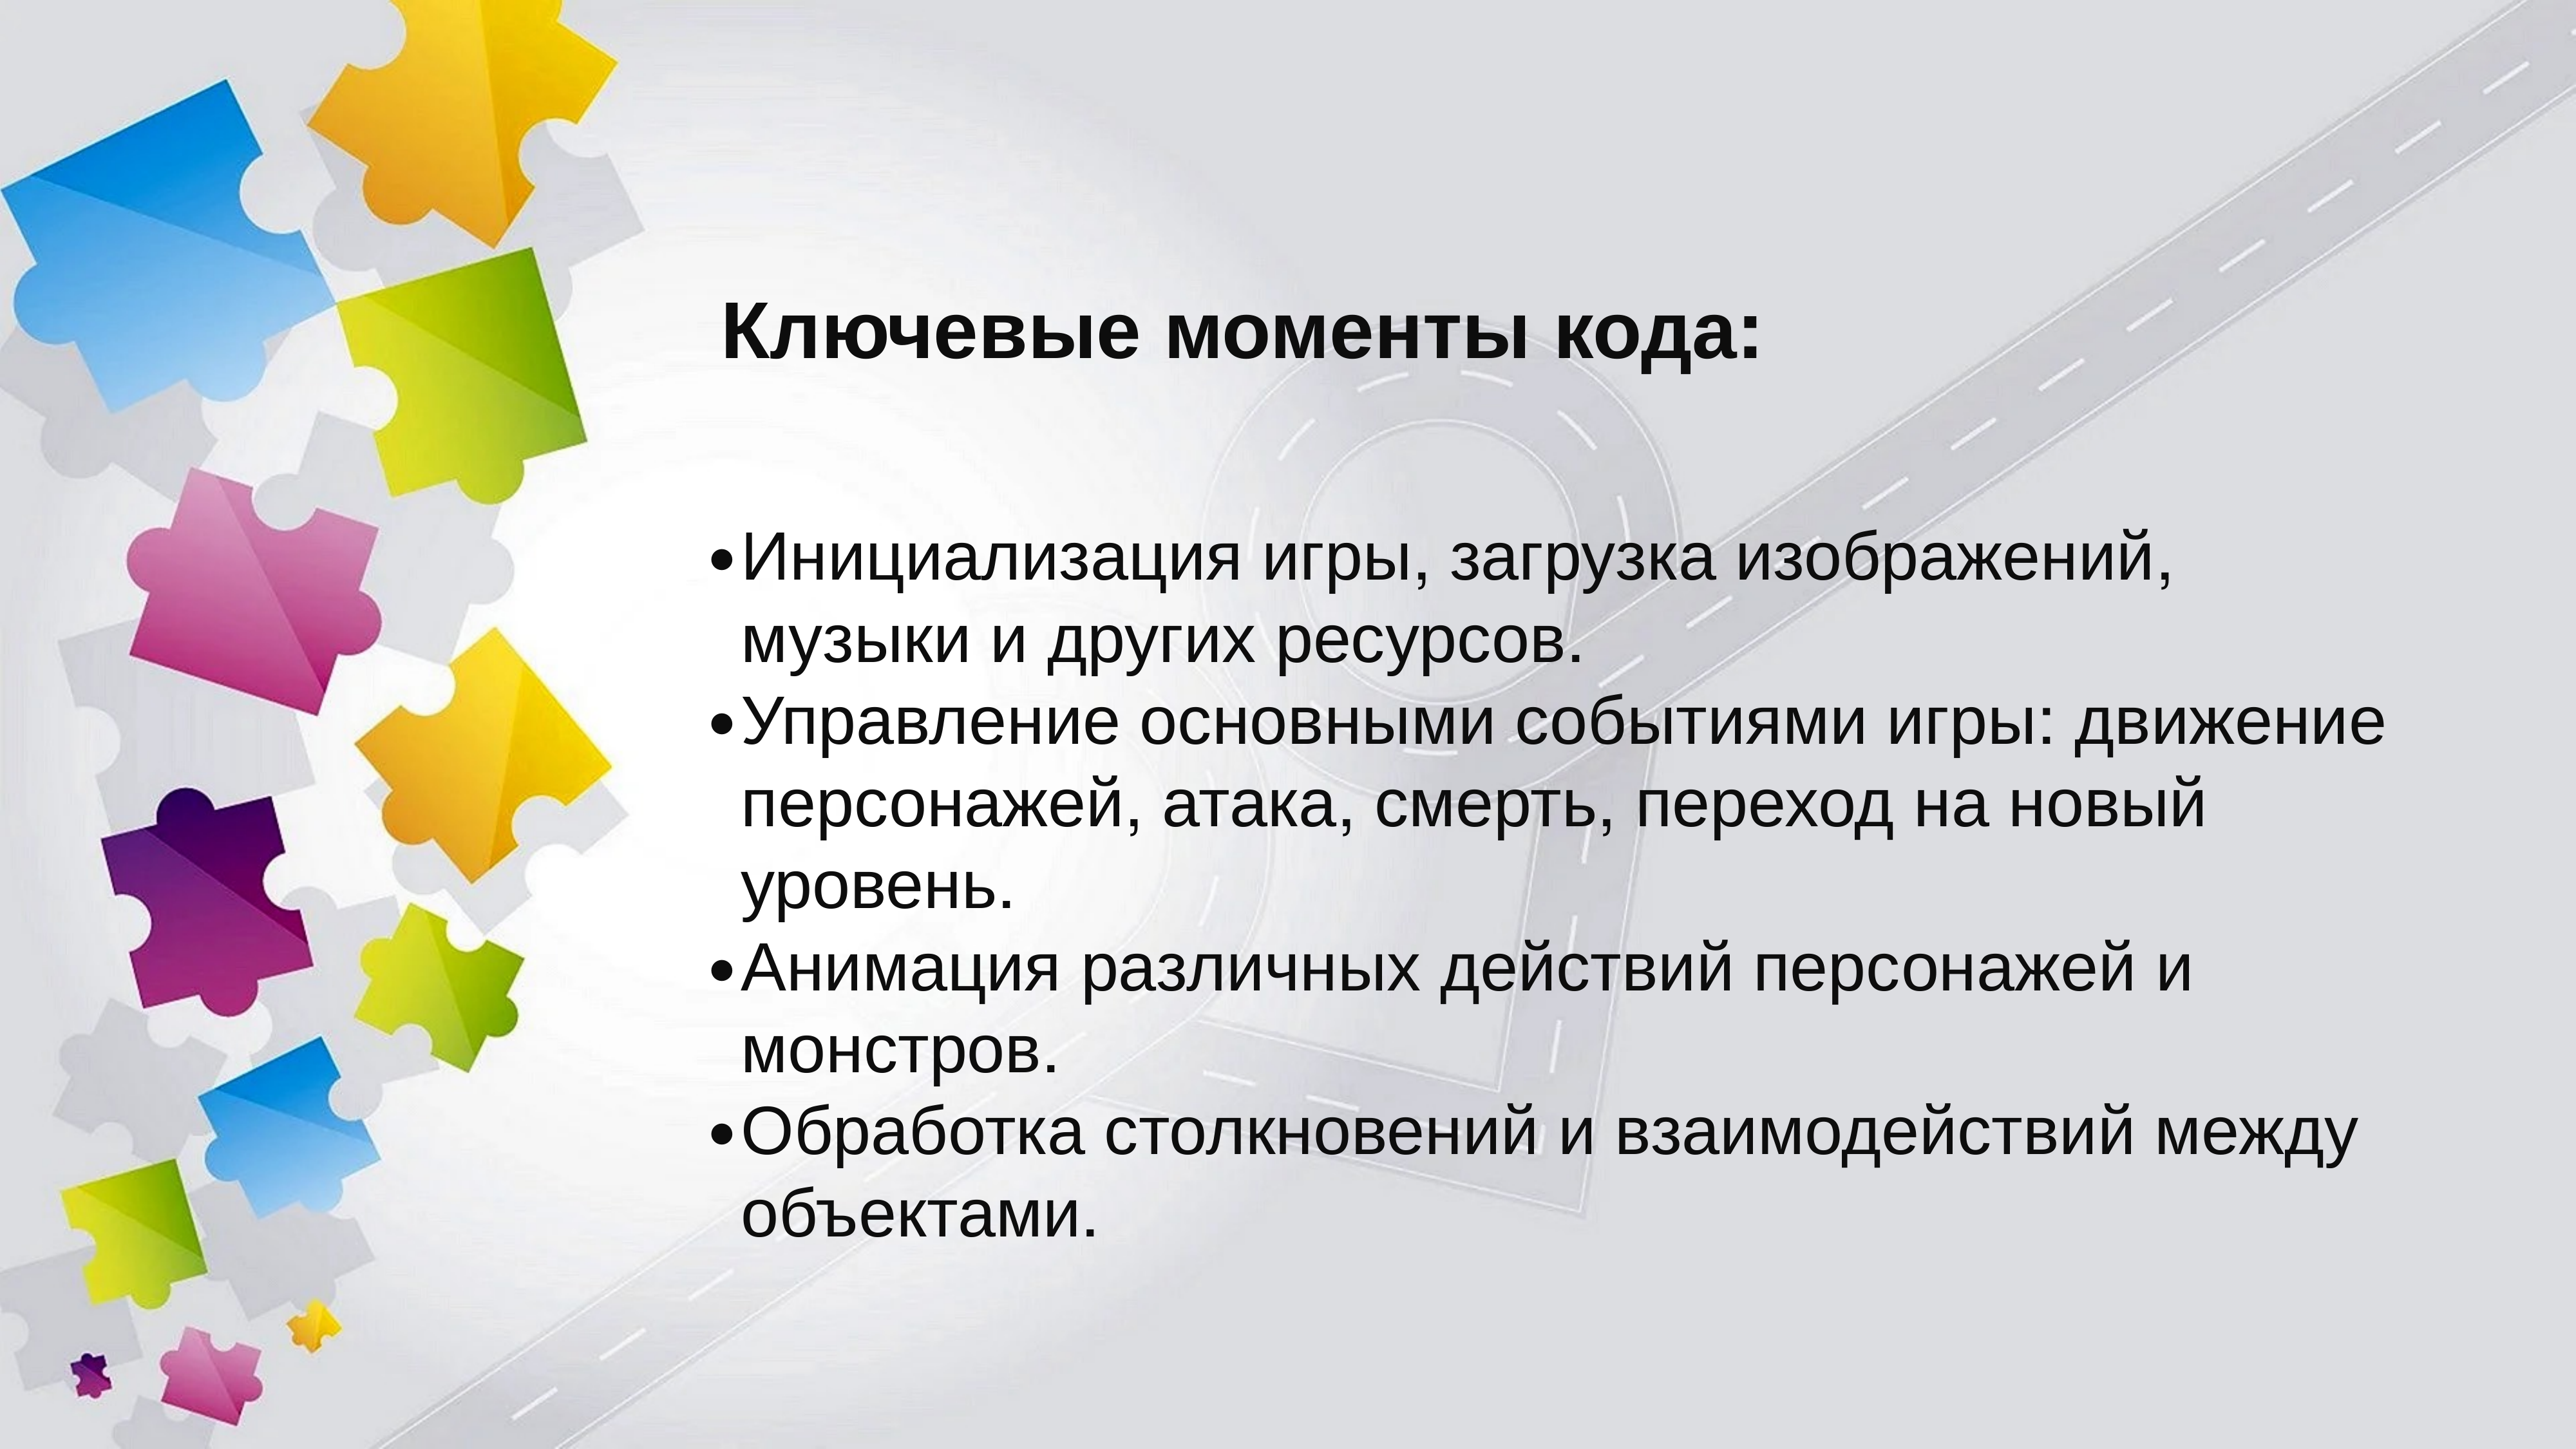

# Ключевые моменты кода:
Инициализация игры, загрузка изображений, музыки и других ресурсов.
Управление основными событиями игры: движение персонажей, атака, смерть, переход на новый уровень.
Анимация различных действий персонажей и монстров.
Обработка столкновений и взаимодействий между объектами.